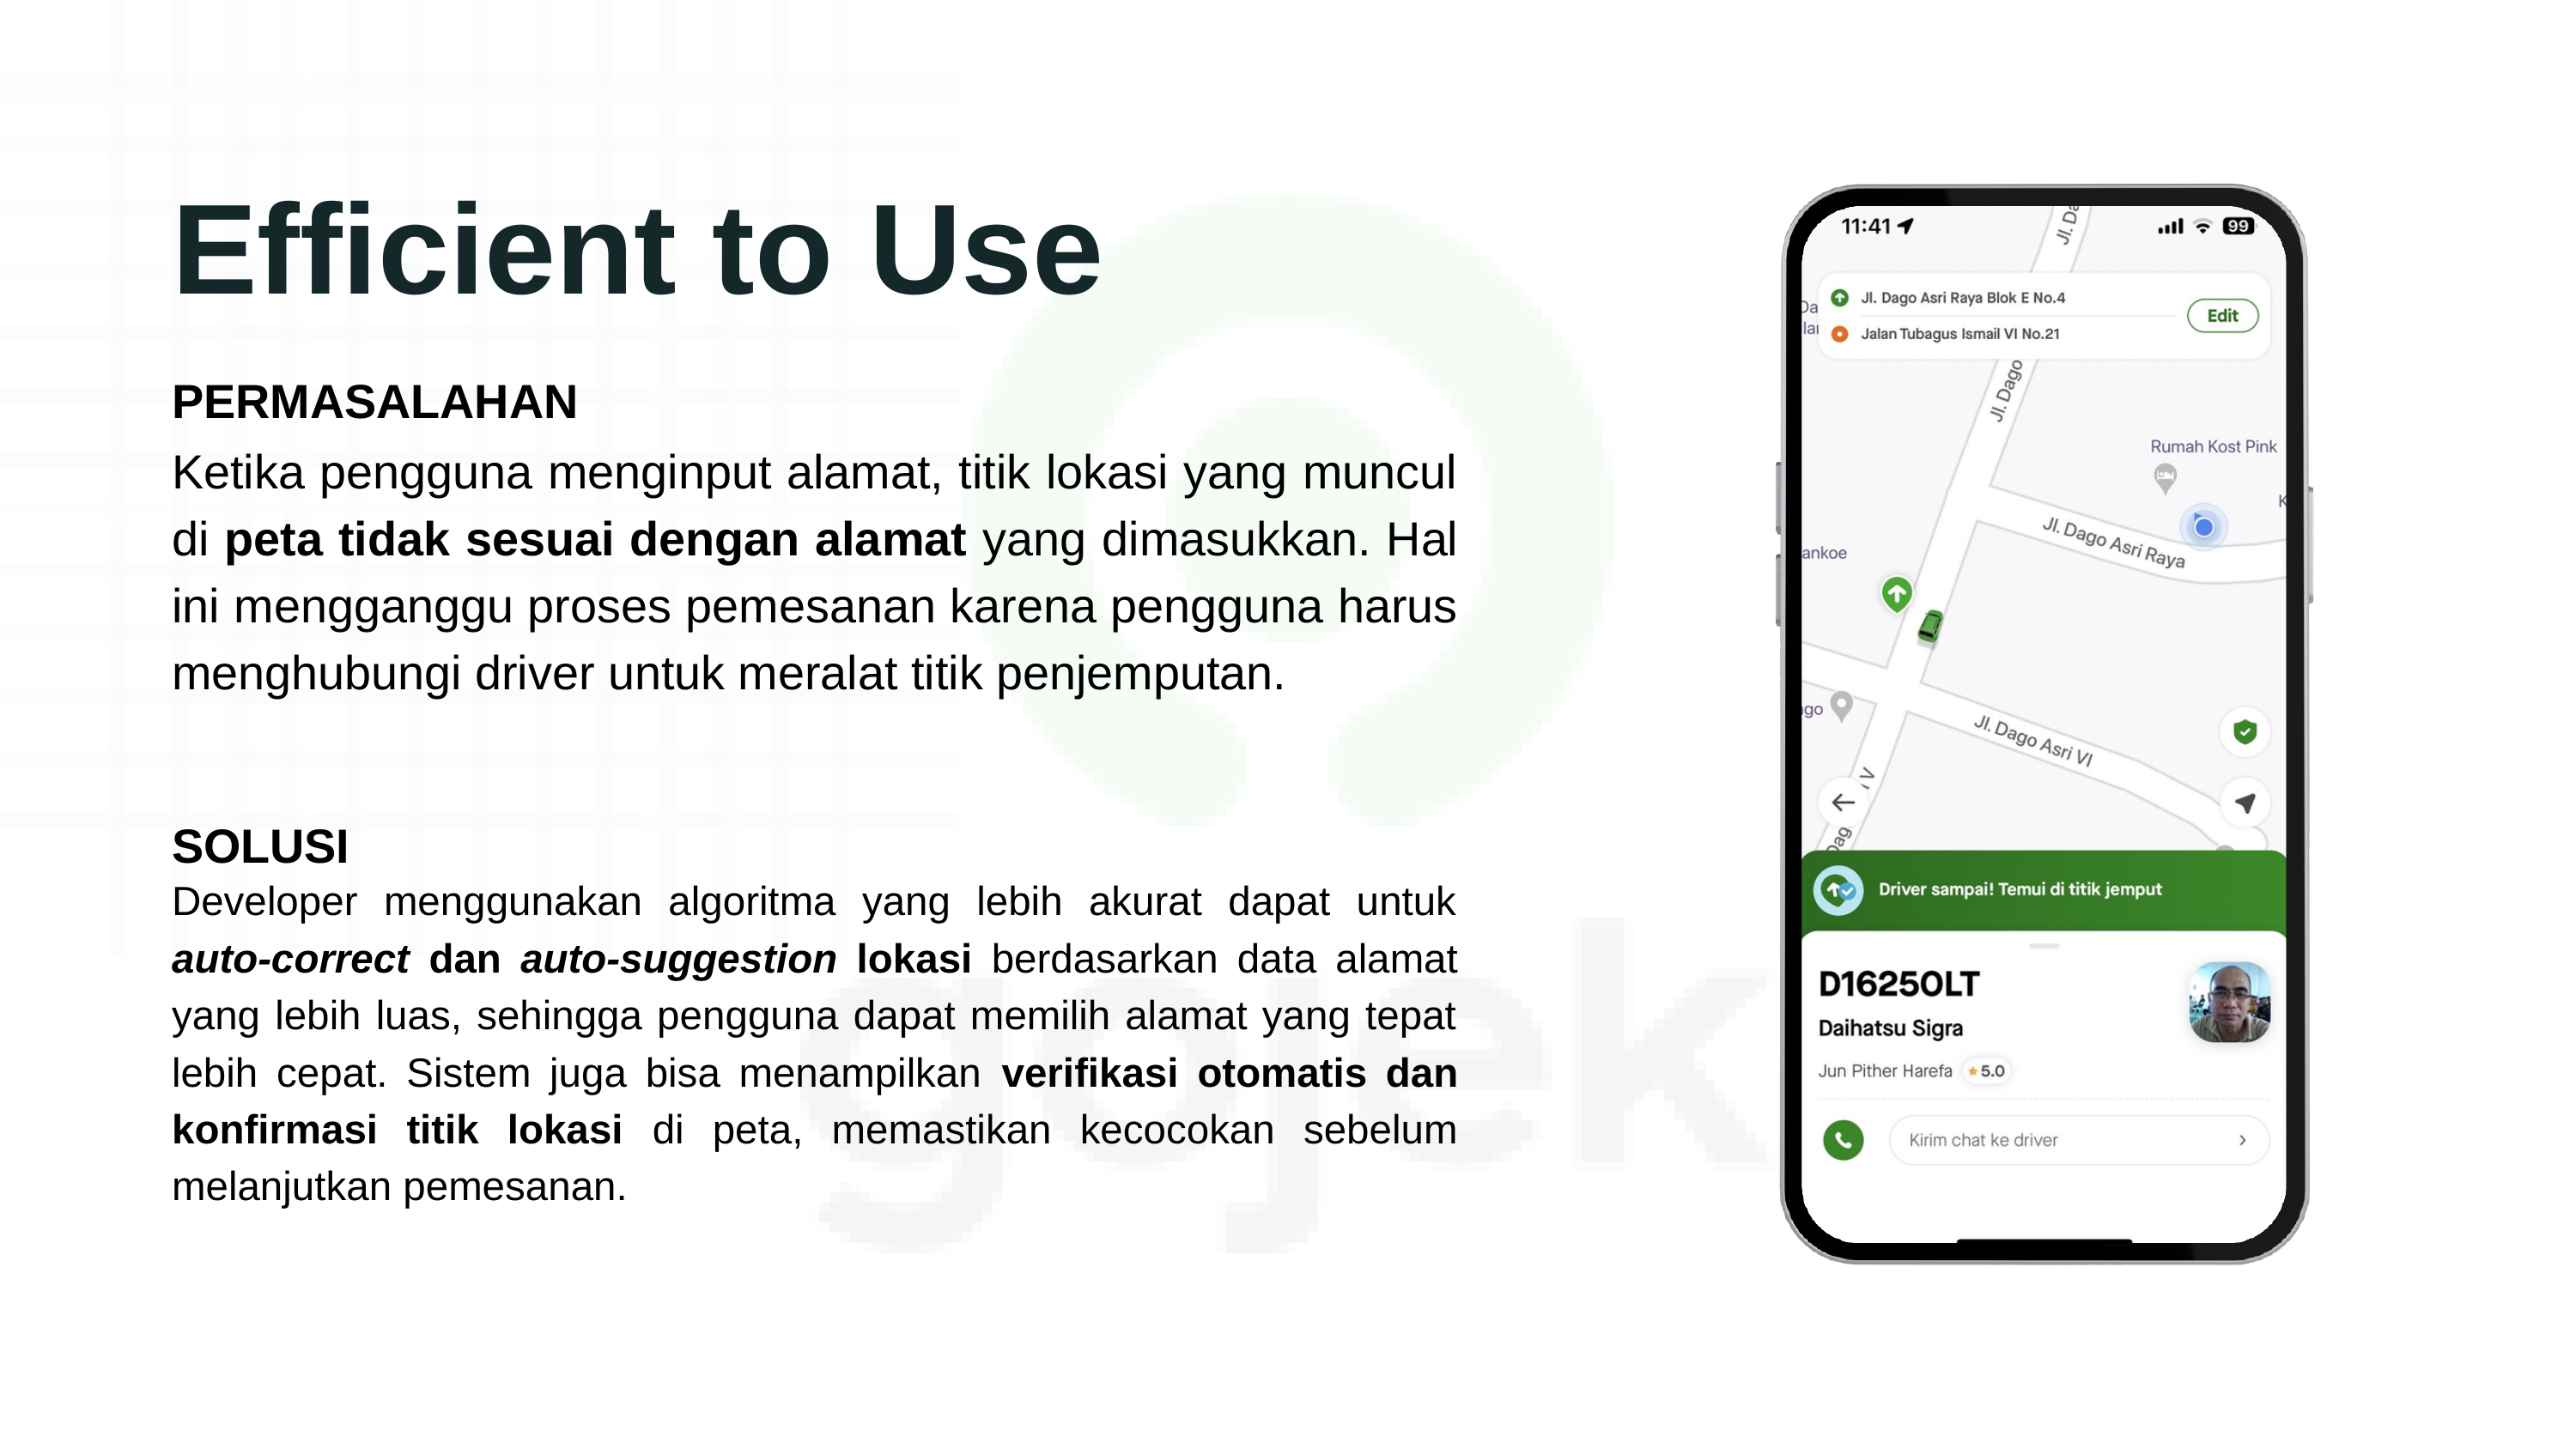

Efficient to Use

PERMASALAHAN
Ketika pengguna menginput alamat, titik lokasi yang muncul di peta tidak sesuai dengan alamat yang dimasukkan. Hal ini mengganggu proses pemesanan karena pengguna harus menghubungi driver untuk meralat titik penjemputan.
SOLUSI
Developer menggunakan algoritma yang lebih akurat dapat untuk auto-correct dan auto-suggestion lokasi berdasarkan data alamat yang lebih luas, sehingga pengguna dapat memilih alamat yang tepat lebih cepat. Sistem juga bisa menampilkan verifikasi otomatis dan konfirmasi titik lokasi di peta, memastikan kecocokan sebelum melanjutkan pemesanan.